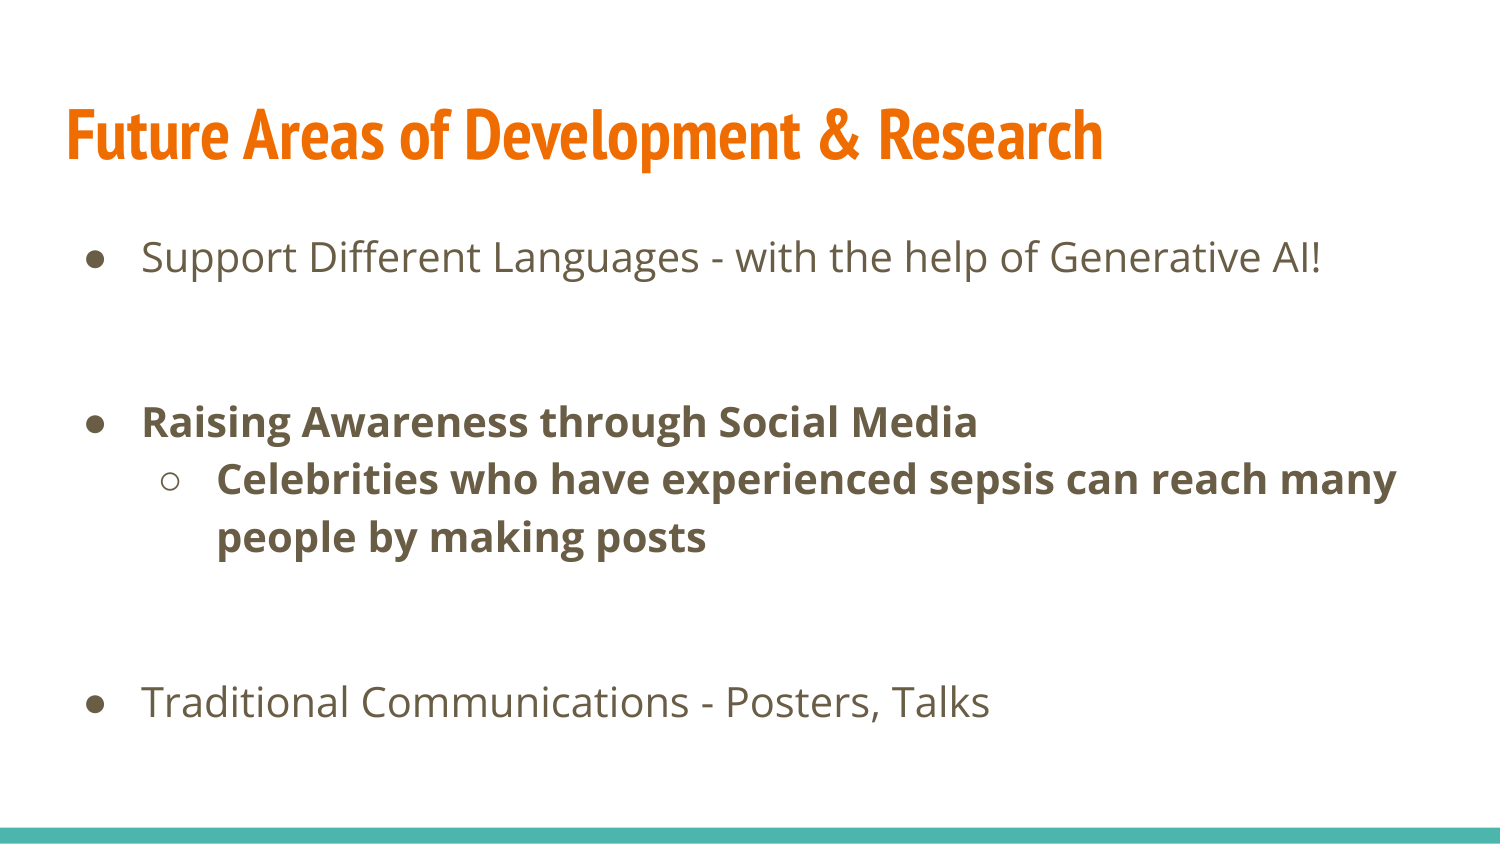

# Future Areas of Development & Research
Support Different Languages - with the help of Generative AI!

Raising Awareness through Social Media
Celebrities who have experienced sepsis can reach many people by making posts

Traditional Communications - Posters, Talks